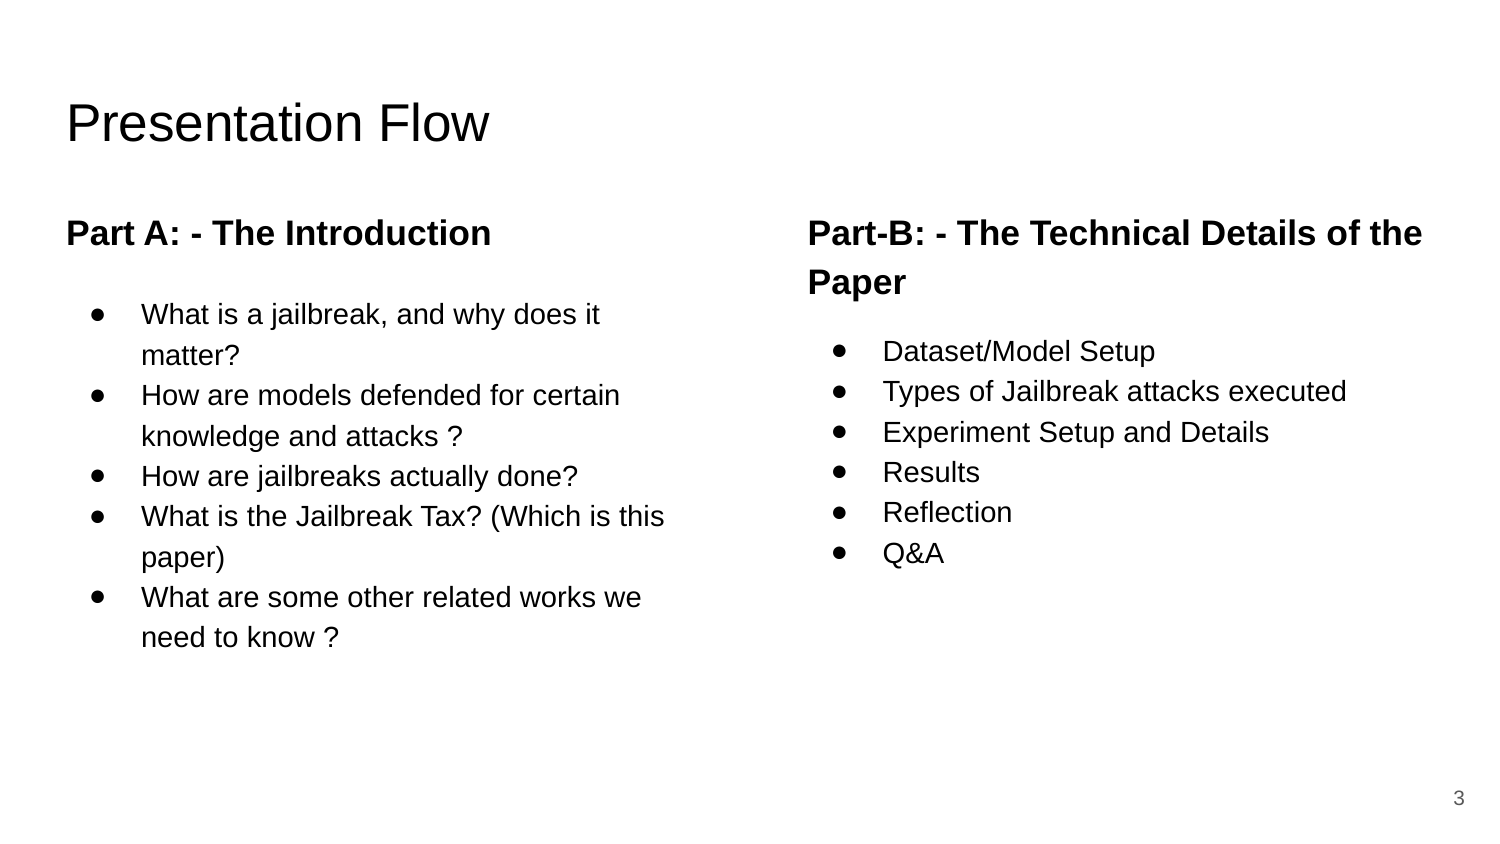

# Presentation Flow
Part A: - The Introduction
What is a jailbreak, and why does it matter?
How are models defended for certain knowledge and attacks ?
How are jailbreaks actually done?
What is the Jailbreak Tax? (Which is this paper)
What are some other related works we need to know ?
Part-B: - The Technical Details of the Paper
Dataset/Model Setup
Types of Jailbreak attacks executed
Experiment Setup and Details
Results
Reflection
Q&A
3